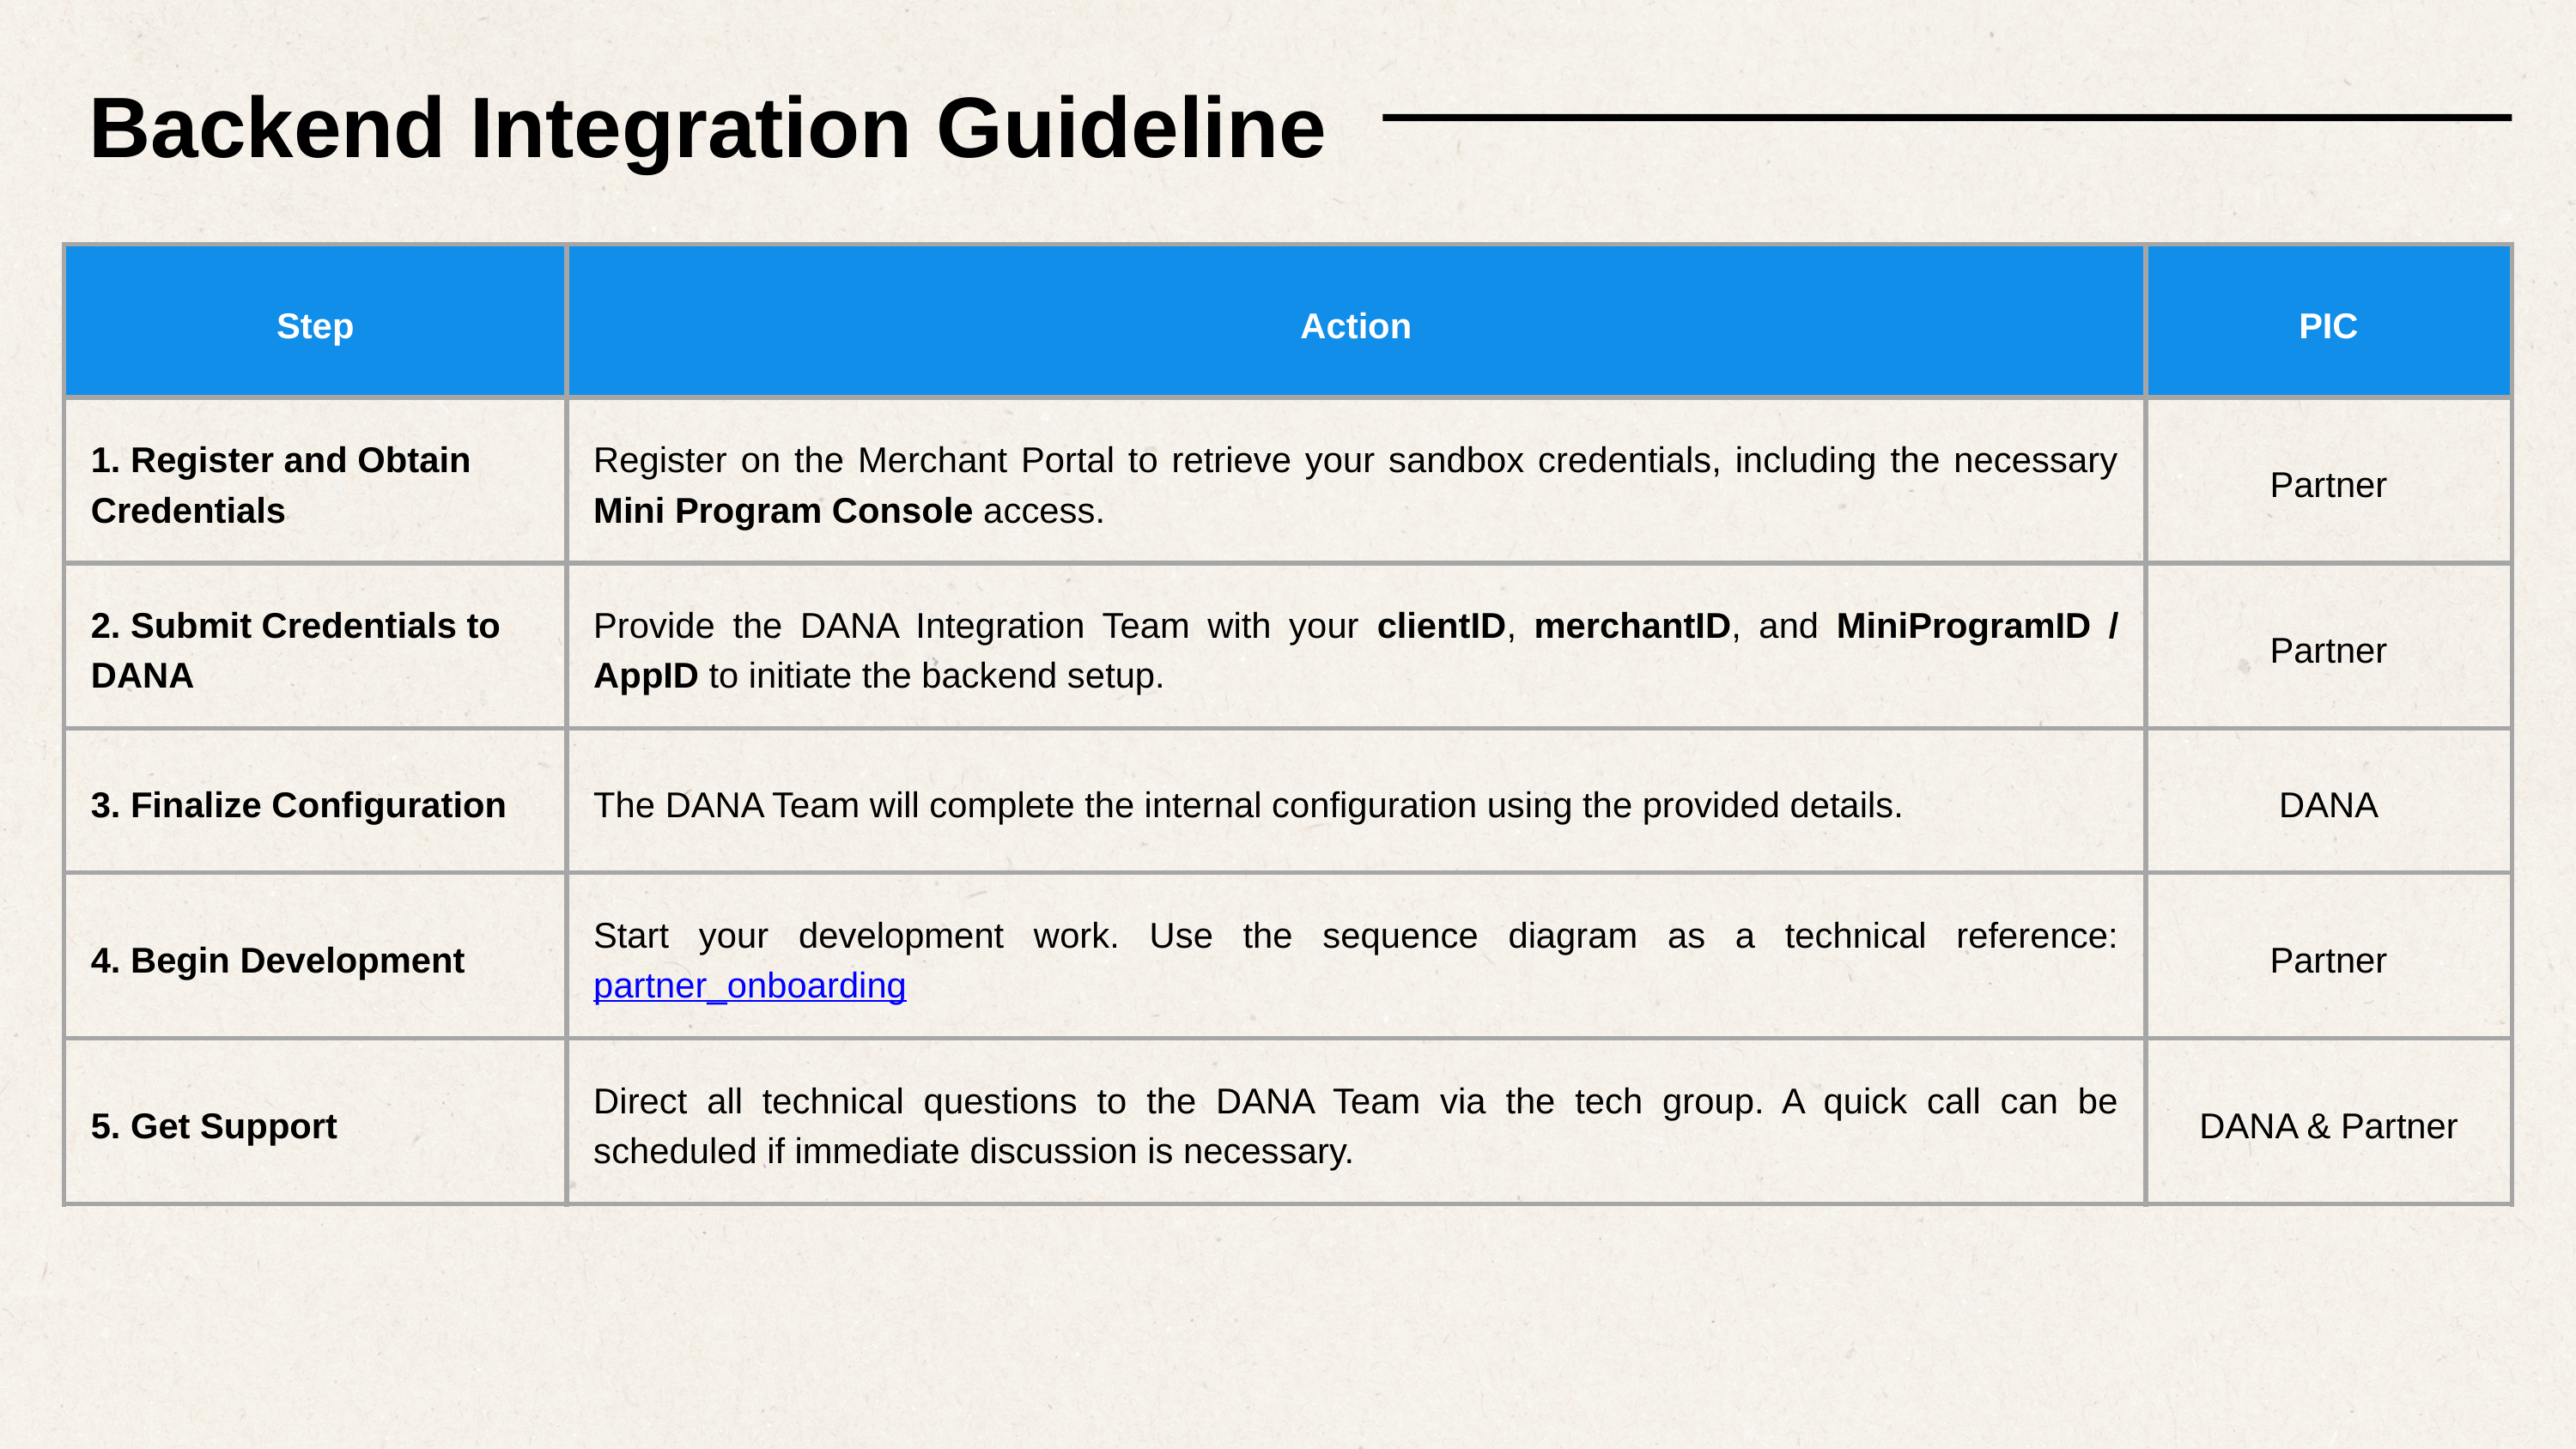

Backend Integration Guideline

| Step | Action | PIC |
| --- | --- | --- |
| 1. Register and Obtain Credentials | Register on the Merchant Portal to retrieve your sandbox credentials, including the necessary Mini Program Console access. | Partner |
| 2. Submit Credentials to DANA | Provide the DANA Integration Team with your clientID, merchantID, and MiniProgramID / AppID to initiate the backend setup. | Partner |
| 3. Finalize Configuration | The DANA Team will complete the internal configuration using the provided details. | DANA |
| 4. Begin Development | Start your development work. Use the sequence diagram as a technical reference: partner\_onboarding | Partner |
| 5. Get Support | Direct all technical questions to the DANA Team via the tech group. A quick call can be scheduled if immediate discussion is necessary. | DANA & Partner |